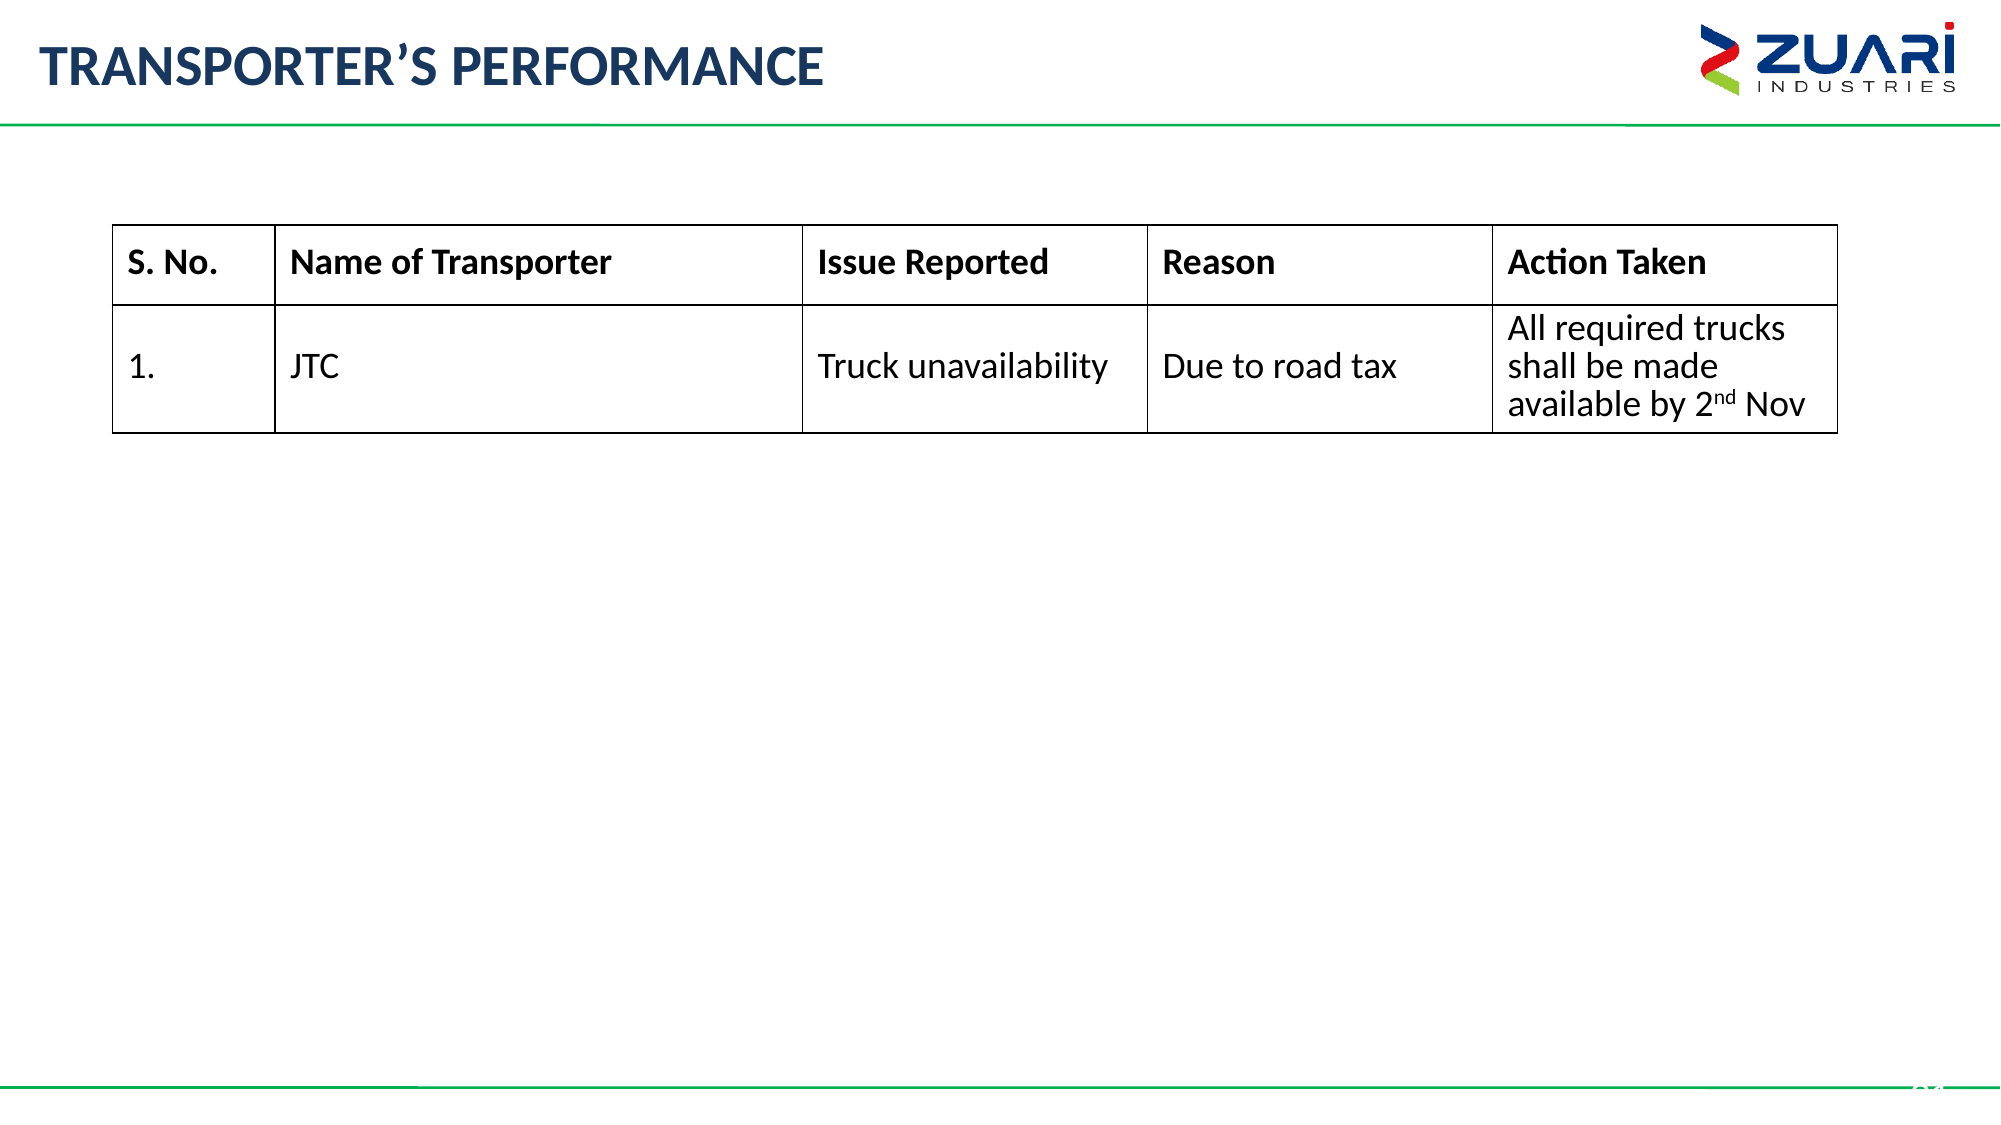

# TRANSPORTER’S PERFORMANCE
| S. No. | Name of Transporter | Issue Reported | Reason | Action Taken |
| --- | --- | --- | --- | --- |
| 1. | JTC | Truck unavailability | Due to road tax | All required trucks shall be made available by 2nd Nov |
21